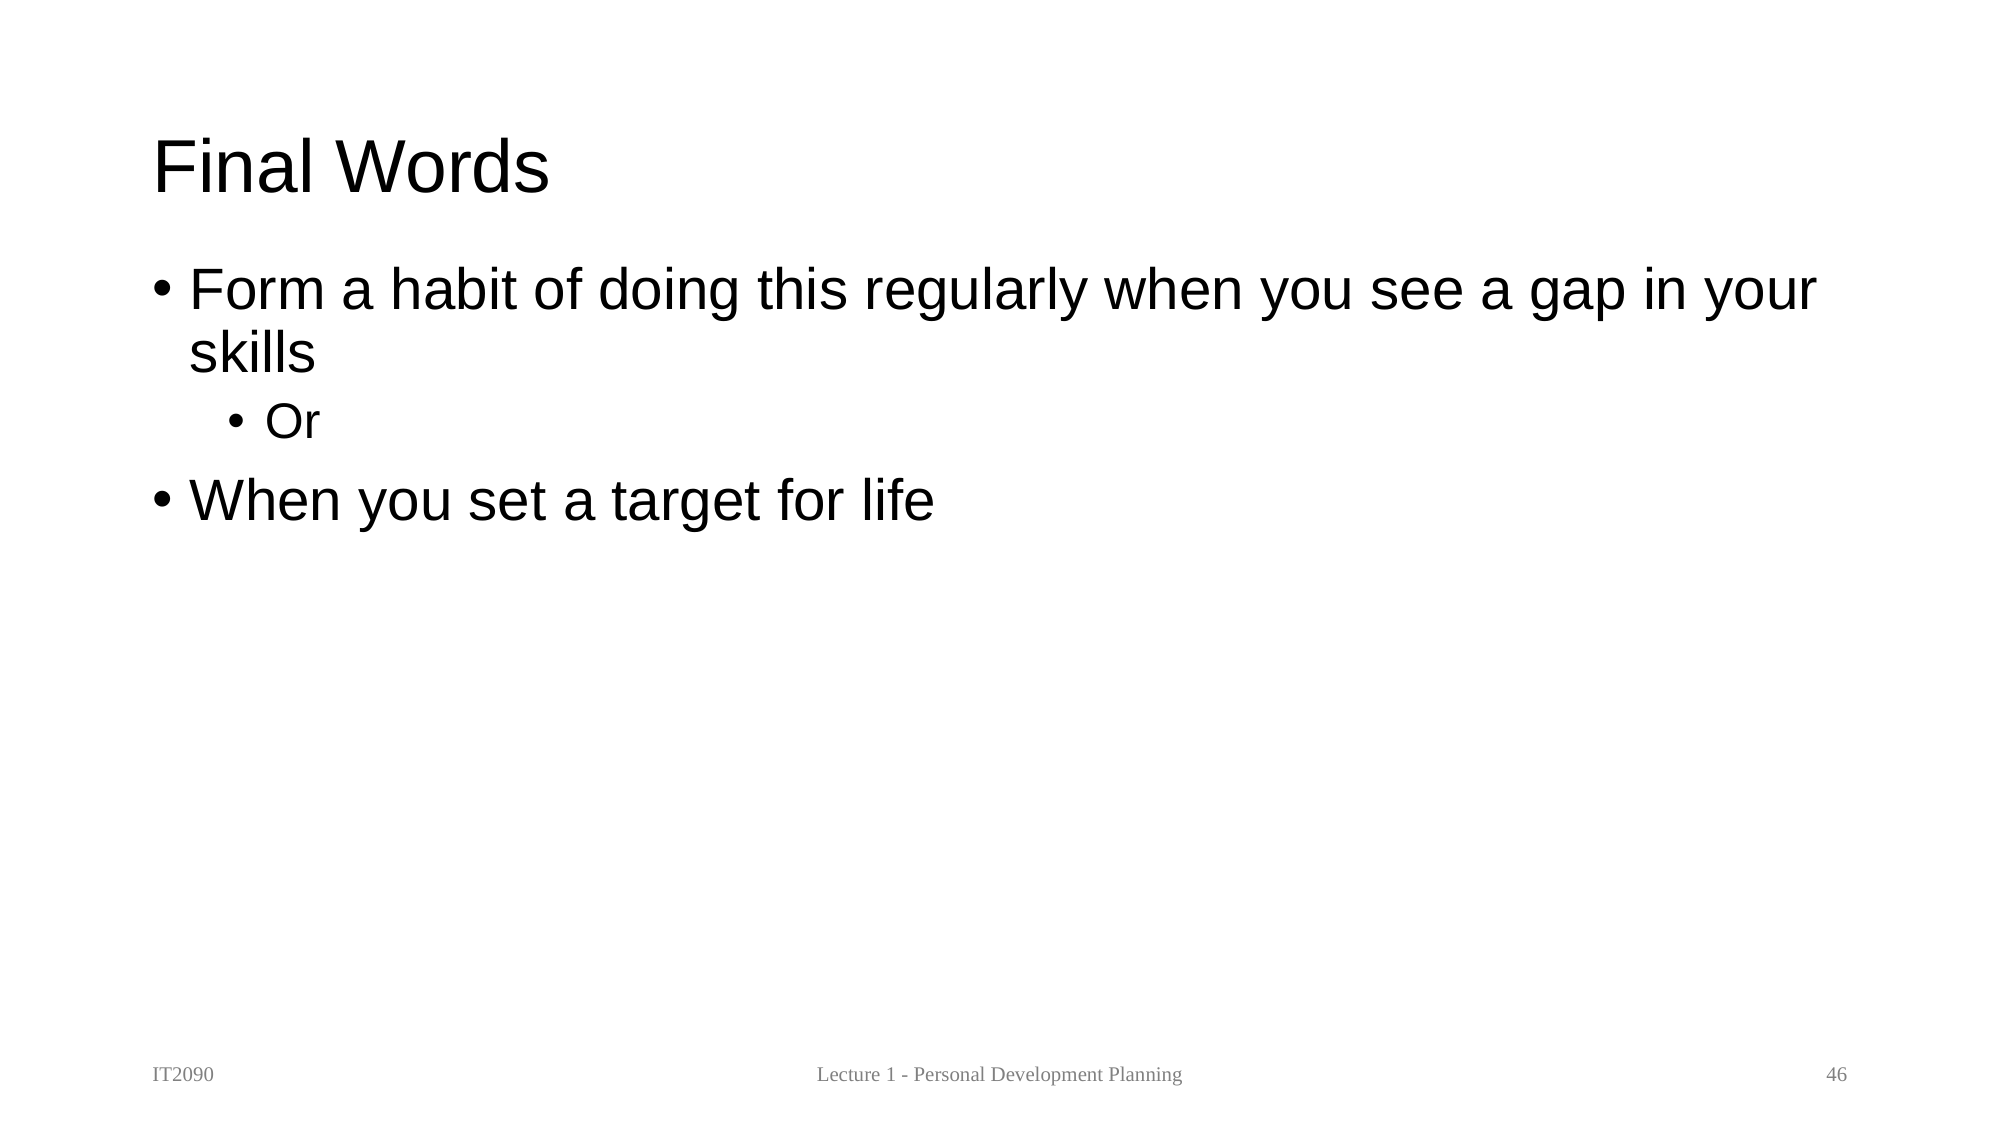

# Final Words
Form a habit of doing this regularly when you see a gap in your skills
Or
When you set a target for life
IT2090
Lecture 1 - Personal Development Planning
46